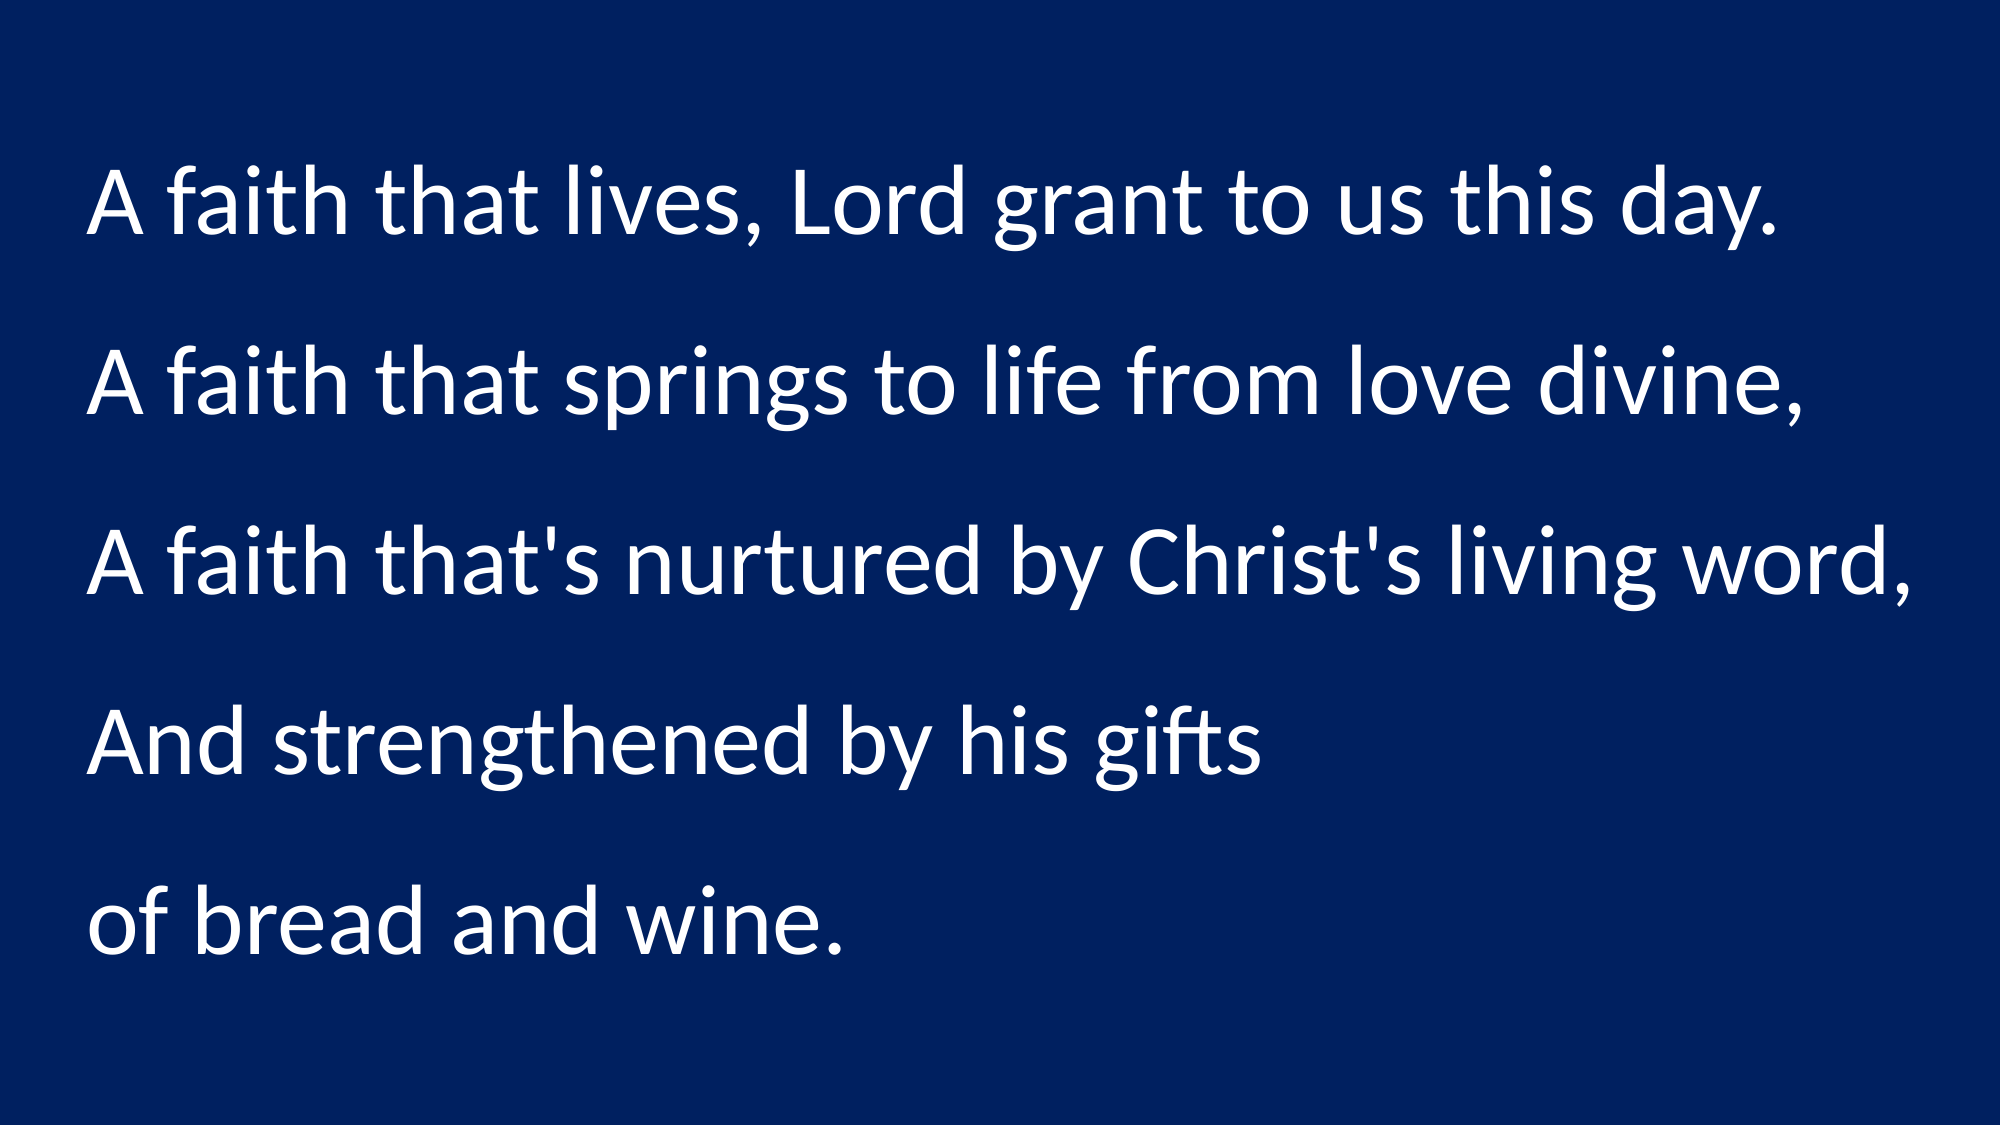

A faith that lives, Lord grant to us this day.
A faith that springs to life from love divine,
A faith that's nurtured by Christ's living word,
And strengthened by his gifts
of bread and wine.